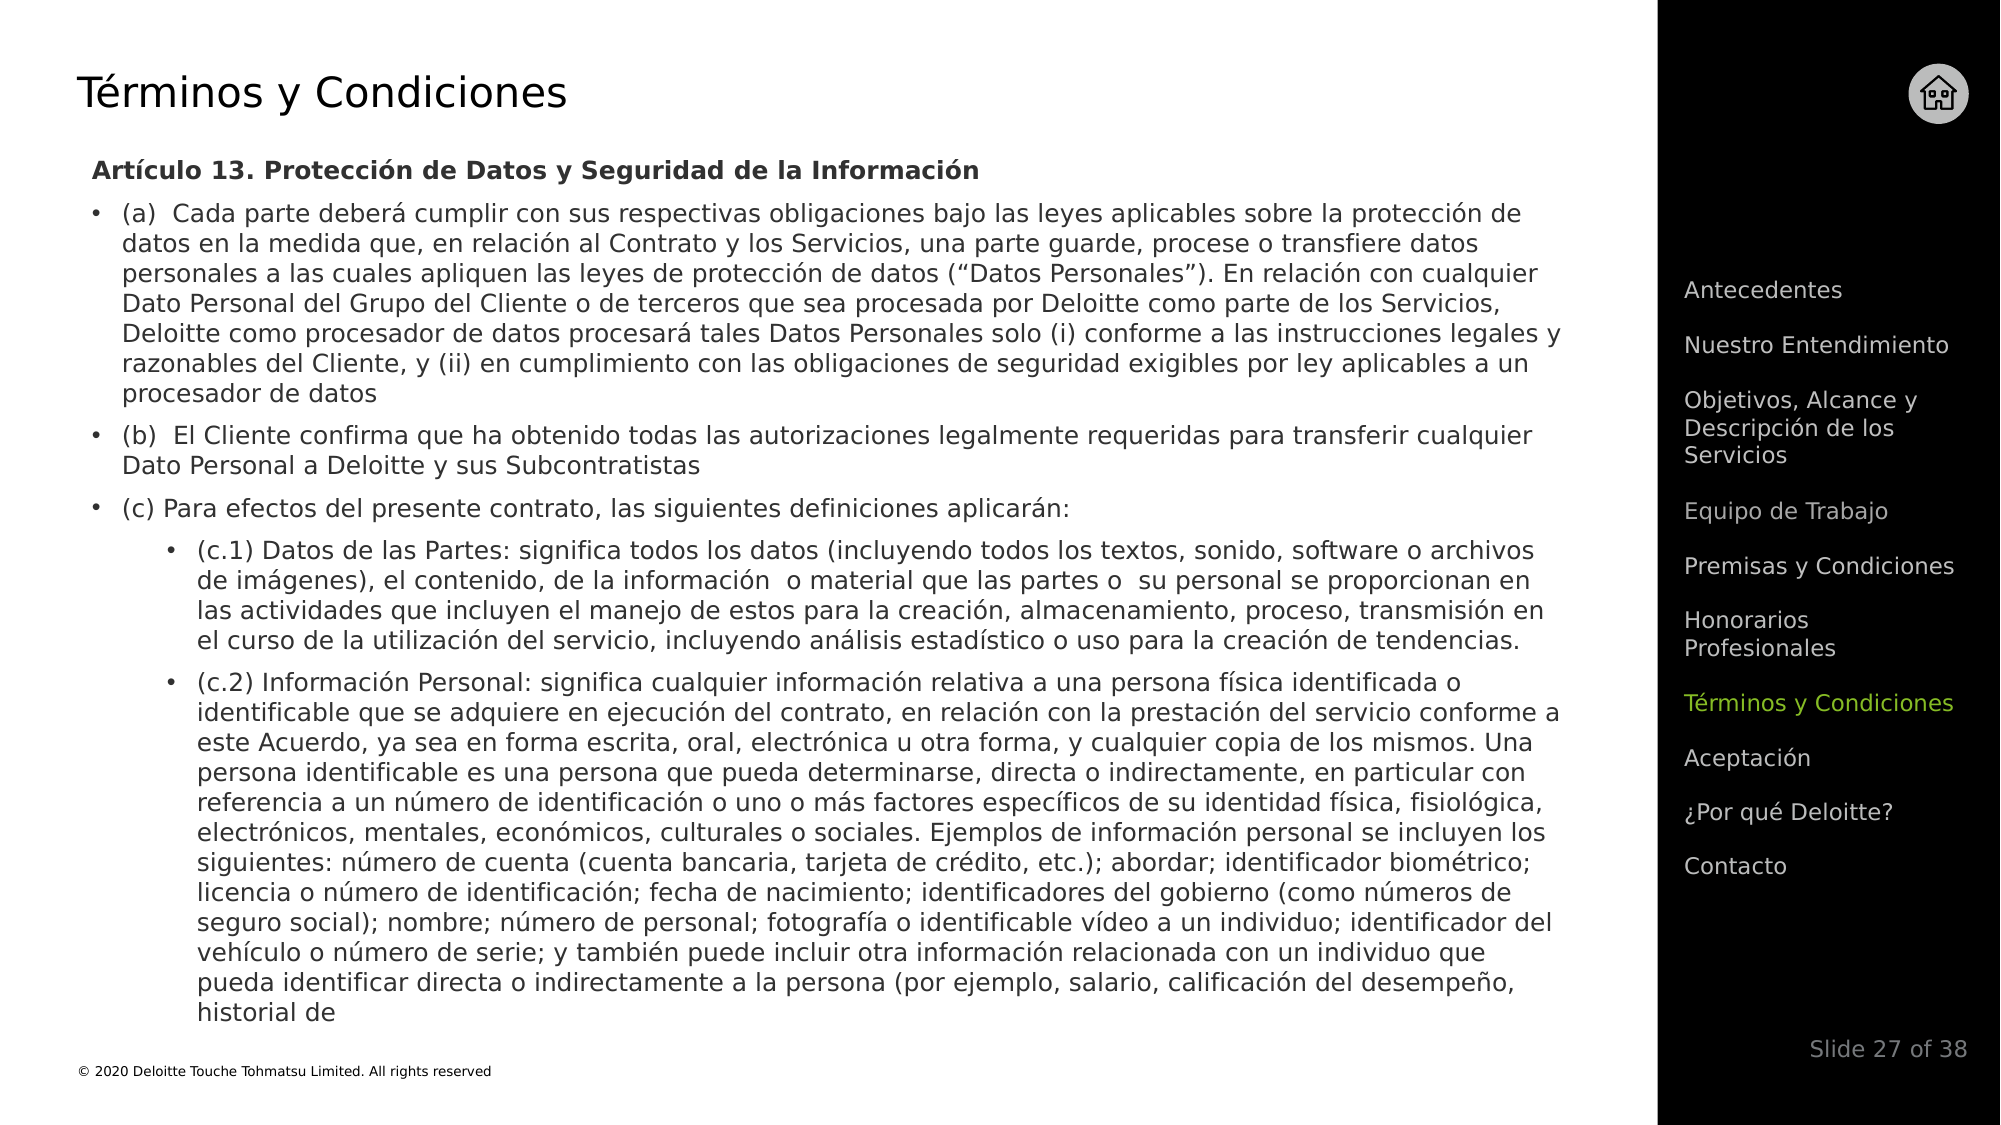

# Términos y Condiciones

Artículo 13. Protección de Datos y Seguridad de la Información
(a)  Cada parte deberá cumplir con sus respectivas obligaciones bajo las leyes aplicables sobre la protección de datos en la medida que, en relación al Contrato y los Servicios, una parte guarde, procese o transfiere datos personales a las cuales apliquen las leyes de protección de datos (“Datos Personales”). En relación con cualquier Dato Personal del Grupo del Cliente o de terceros que sea procesada por Deloitte como parte de los Servicios, Deloitte como procesador de datos procesará tales Datos Personales solo (i) conforme a las instrucciones legales y razonables del Cliente, y (ii) en cumplimiento con las obligaciones de seguridad exigibles por ley aplicables a un procesador de datos
(b)  El Cliente confirma que ha obtenido todas las autorizaciones legalmente requeridas para transferir cualquier Dato Personal a Deloitte y sus Subcontratistas
(c) Para efectos del presente contrato, las siguientes definiciones aplicarán:
(c.1) Datos de las Partes: significa todos los datos (incluyendo todos los textos, sonido, software o archivos de imágenes), el contenido, de la información  o material que las partes o  su personal se proporcionan en las actividades que incluyen el manejo de estos para la creación, almacenamiento, proceso, transmisión en el curso de la utilización del servicio, incluyendo análisis estadístico o uso para la creación de tendencias.
(c.2) Información Personal: significa cualquier información relativa a una persona física identificada o identificable que se adquiere en ejecución del contrato, en relación con la prestación del servicio conforme a este Acuerdo, ya sea en forma escrita, oral, electrónica u otra forma, y cualquier copia de los mismos. Una persona identificable es una persona que pueda determinarse, directa o indirectamente, en particular con referencia a un número de identificación o uno o más factores específicos de su identidad física, fisiológica, electrónicos, mentales, económicos, culturales o sociales. Ejemplos de información personal se incluyen los siguientes: número de cuenta (cuenta bancaria, tarjeta de crédito, etc.); abordar; identificador biométrico; licencia o número de identificación; fecha de nacimiento; identificadores del gobierno (como números de seguro social); nombre; número de personal; fotografía o identificable vídeo a un individuo; identificador del vehículo o número de serie; y también puede incluir otra información relacionada con un individuo que pueda identificar directa o indirectamente a la persona (por ejemplo, salario, calificación del desempeño, historial de

Antecedentes
Nuestro Entendimiento
Objetivos, Alcance y Descripción de los Servicios
Equipo de Trabajo
Premisas y Condiciones
Honorarios Profesionales
Términos y Condiciones
Aceptación
¿Por qué Deloitte?
Contacto